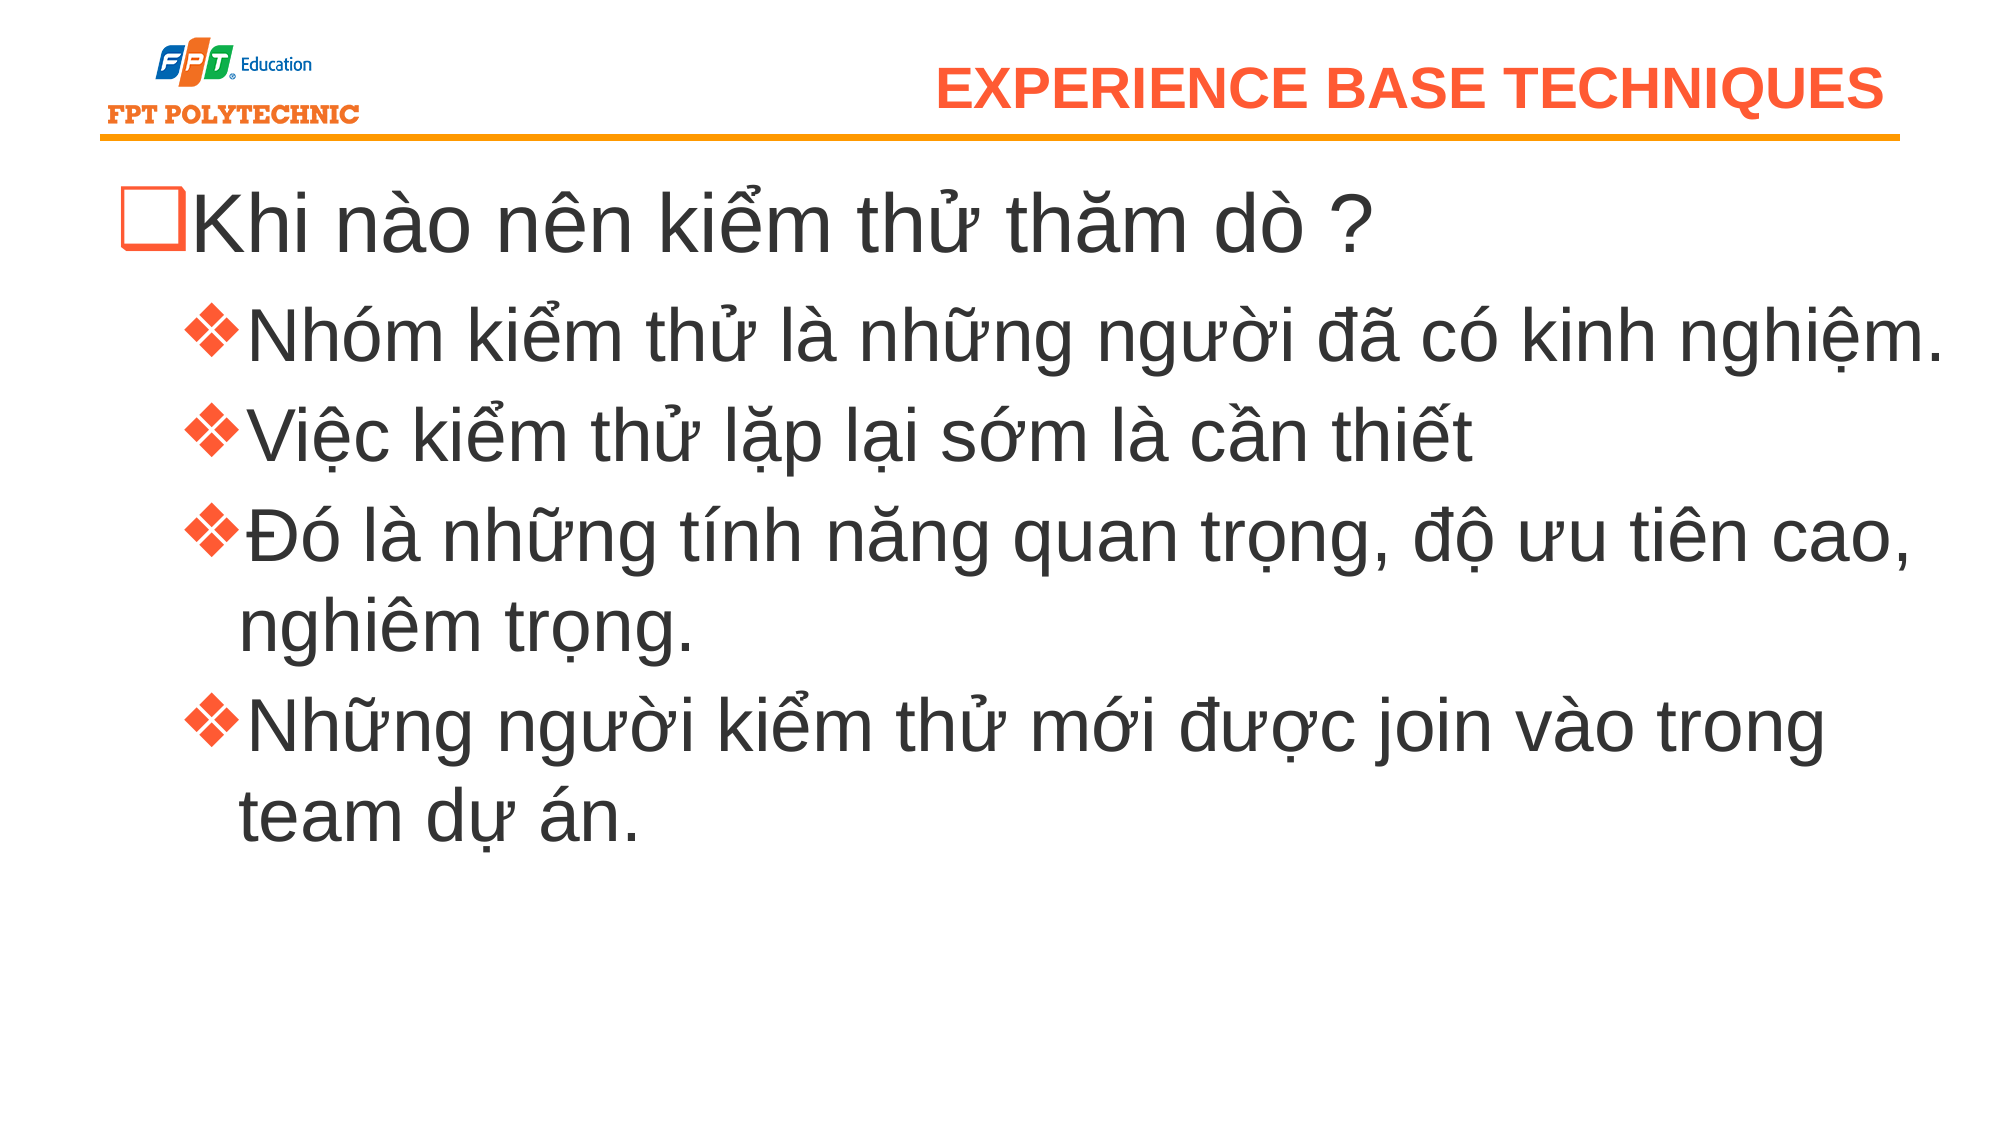

# experience base techniques
Khi nào nên kiểm thử thăm dò ?
Nhóm kiểm thử là những người đã có kinh nghiệm.
Việc kiểm thử lặp lại sớm là cần thiết
Đó là những tính năng quan trọng, độ ưu tiên cao, nghiêm trọng.
Những người kiểm thử mới được join vào trong team dự án.